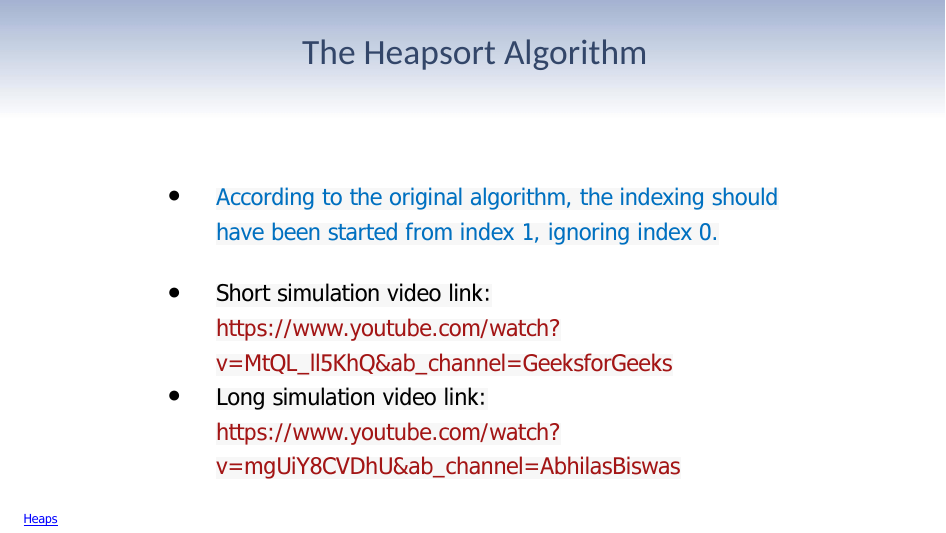

# The Heapsort Algorithm
According to the original algorithm, the indexing should have been started from index 1, ignoring index 0.
Short simulation video link: https://www.youtube.com/watch?v=MtQL_ll5KhQ&ab_channel=GeeksforGeeks
Long simulation video link: https://www.youtube.com/watch?v=mgUiY8CVDhU&ab_channel=AbhilasBiswas
Heaps